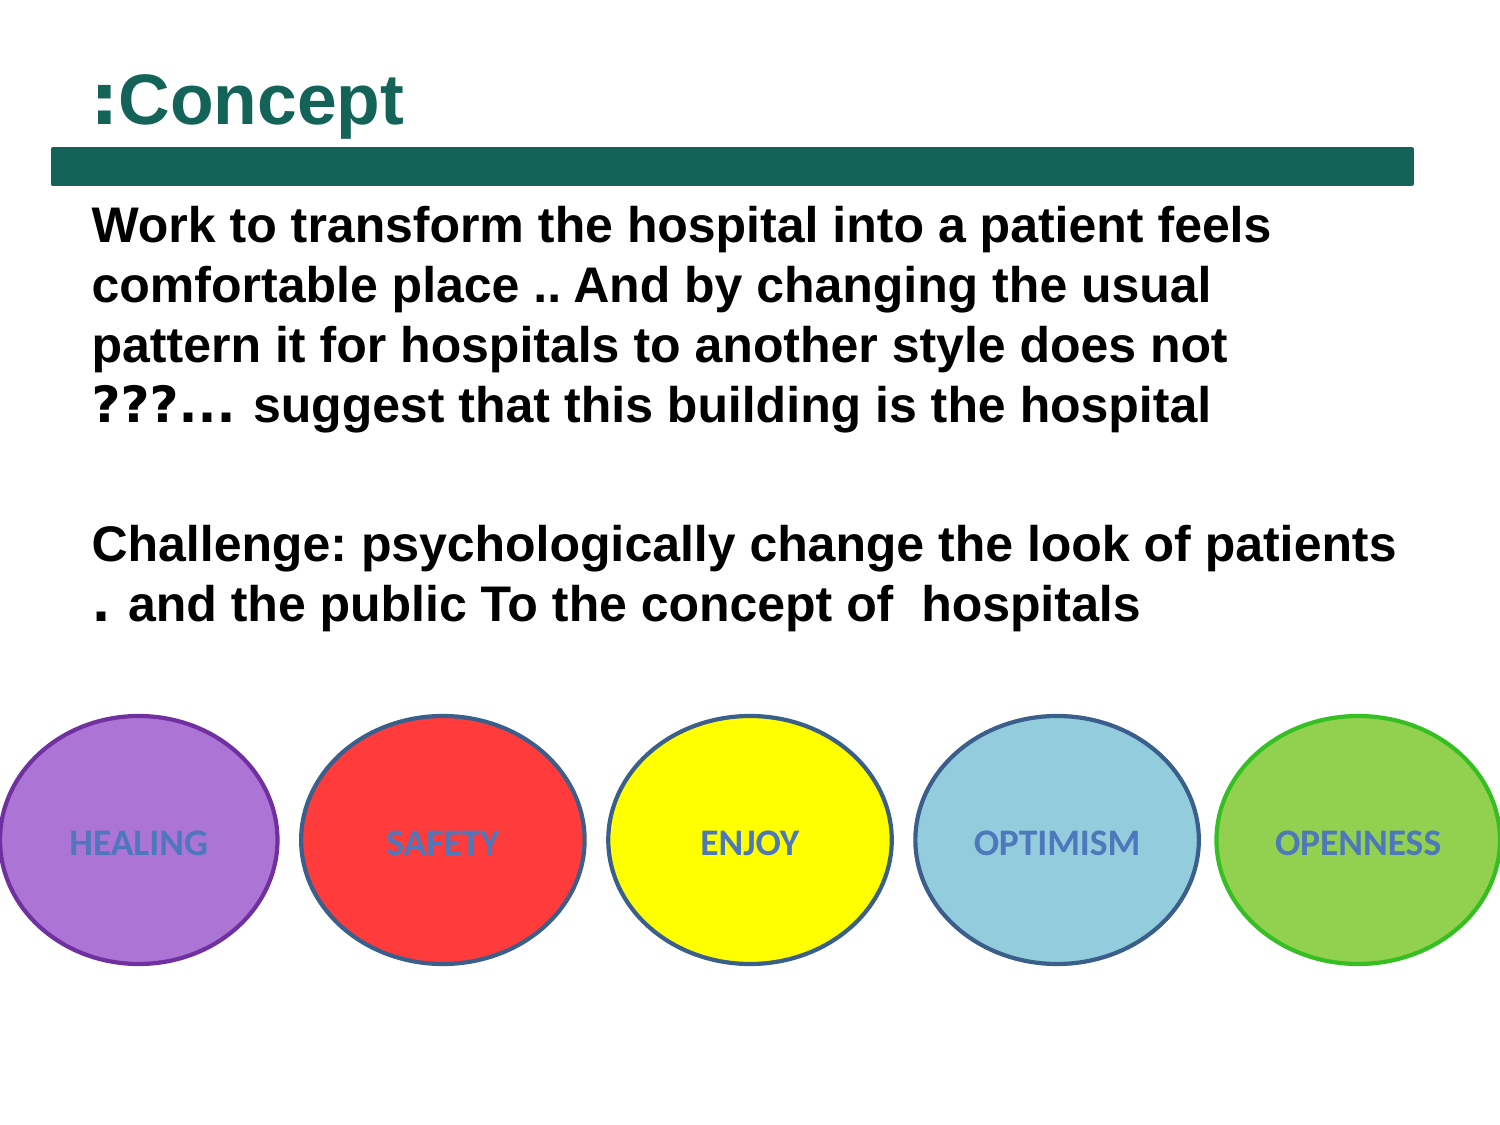

# Concept:

Work to transform the hospital into a patient feels comfortable place .. And by changing the usual pattern it for hospitals to another style does not suggest that this building is the hospital ...???

Challenge: psychologically change the look of patients and the public To the concept of  hospitals .
Healing
Safety
enjoy
Optimism
Openness